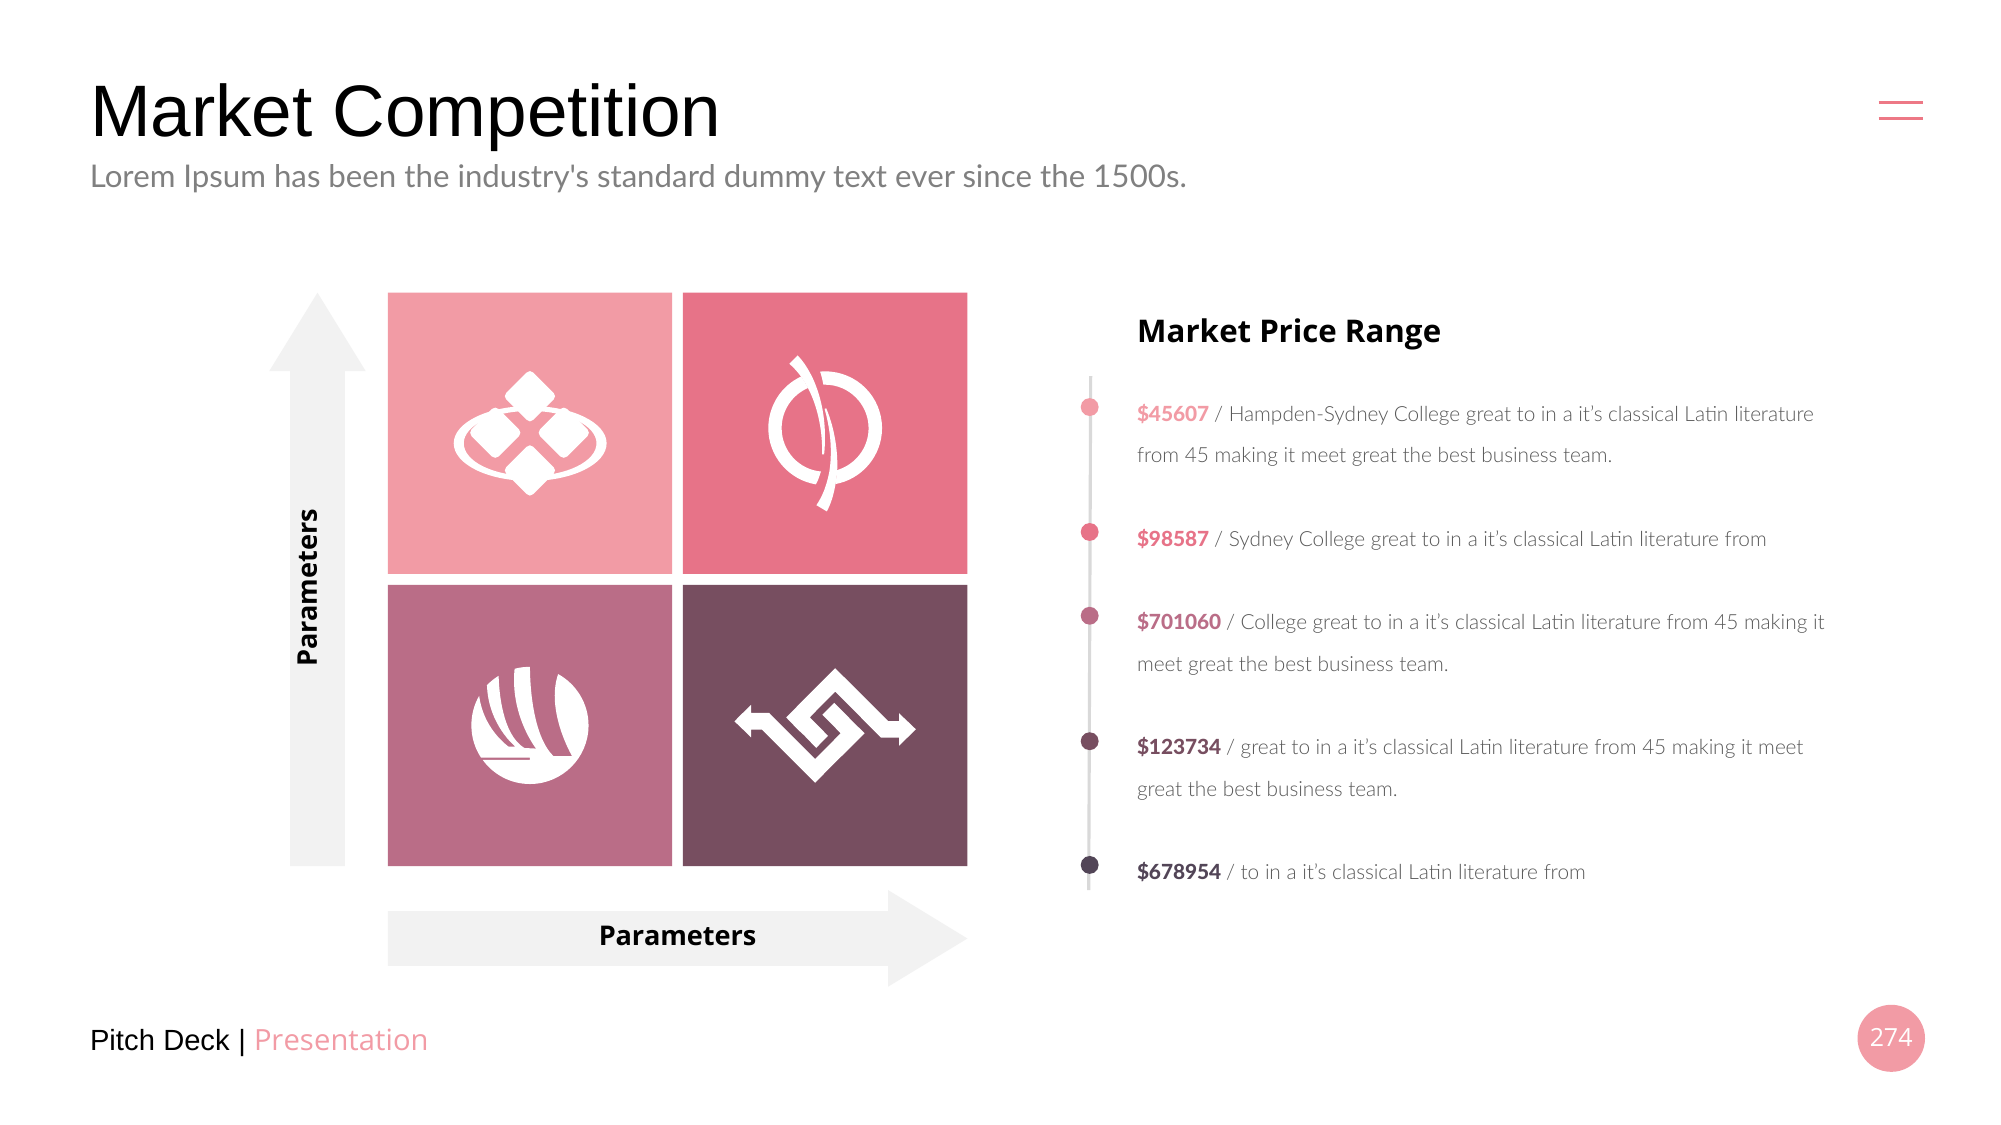

# Market Competition
Lorem Ipsum has been the industry's standard dummy text ever since the 1500s.

Market Price Range

$45607 / Hampden-Sydney College great to in a it’s classical Latin literature from 45 making it meet great the best business team.

$98587 / Sydney College great to in a it’s classical Latin literature from

$701060 / College great to in a it’s classical Latin literature from 45 making it meet great the best business team.

$123734 / great to in a it’s classical Latin literature from 45 making it meet great the best business team.

$678954 / to in a it’s classical Latin literature from

Parameters

Parameters
Pitch Deck | Presentation
274